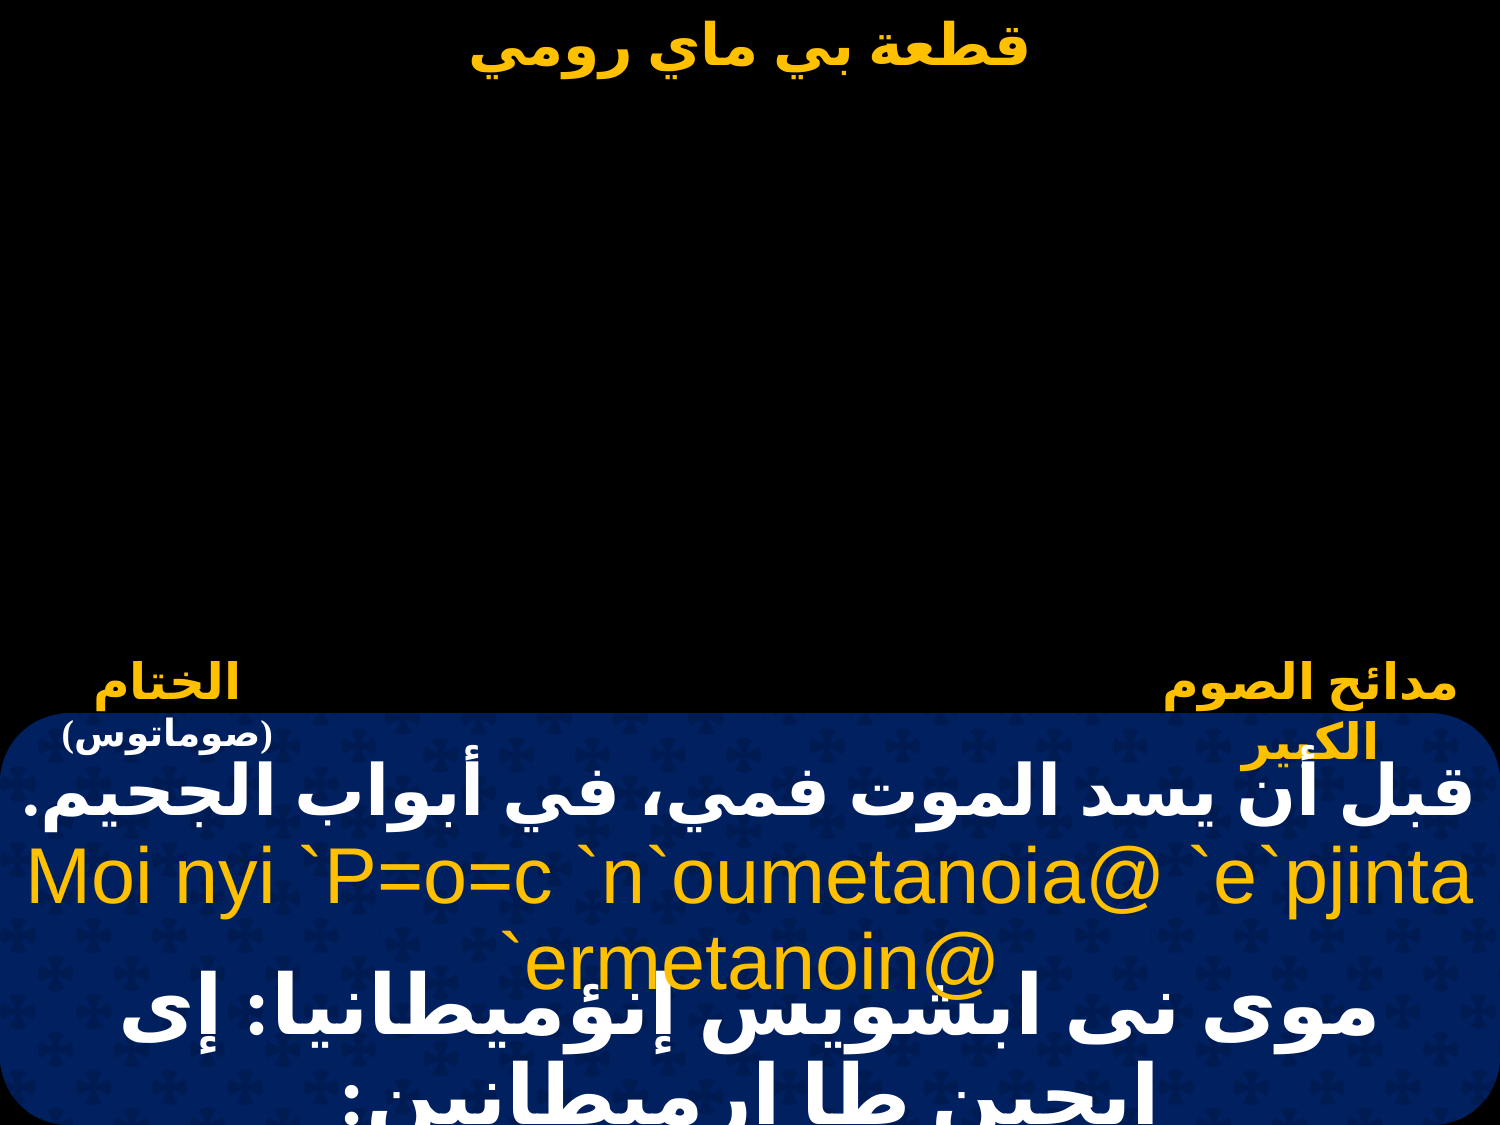

#
قبل أن يسد الموت فمي، في أبواب الجحيم.
Moi nyi `P=o=c `n`oumetanoia@ `e`pjinta `ermetanoin@
موى نى ابشويس إنؤميطانيا: إى إبچين طا إرميطانين: